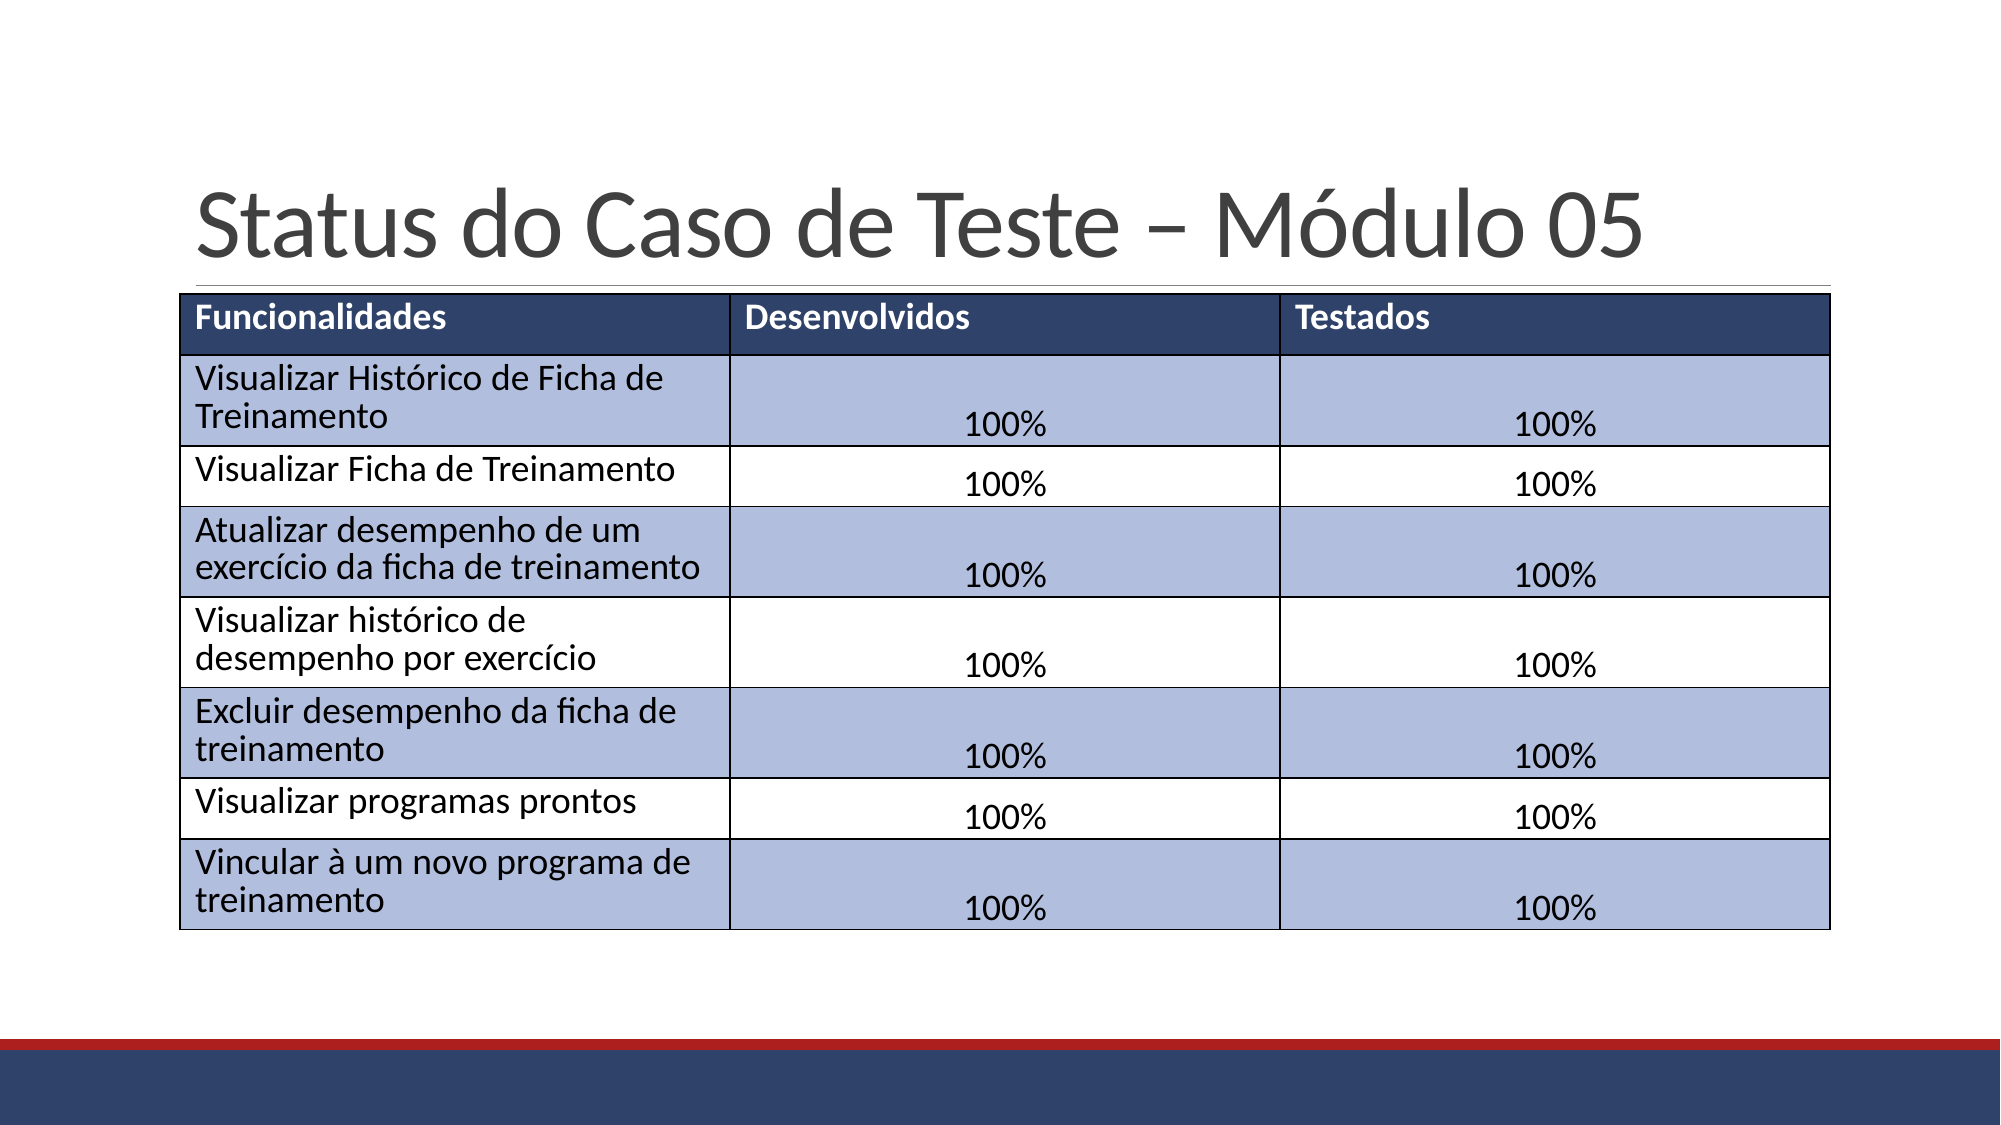

# Status do Caso de Teste – Módulo 05
| Funcionalidades | Desenvolvidos | Testados |
| --- | --- | --- |
| Visualizar Histórico de Ficha de Treinamento | 100% | 100% |
| Visualizar Ficha de Treinamento | 100% | 100% |
| Atualizar desempenho de um exercício da ficha de treinamento | 100% | 100% |
| Visualizar histórico de desempenho por exercício | 100% | 100% |
| Excluir desempenho da ficha de treinamento | 100% | 100% |
| Visualizar programas prontos | 100% | 100% |
| Vincular à um novo programa de treinamento | 100% | 100% |